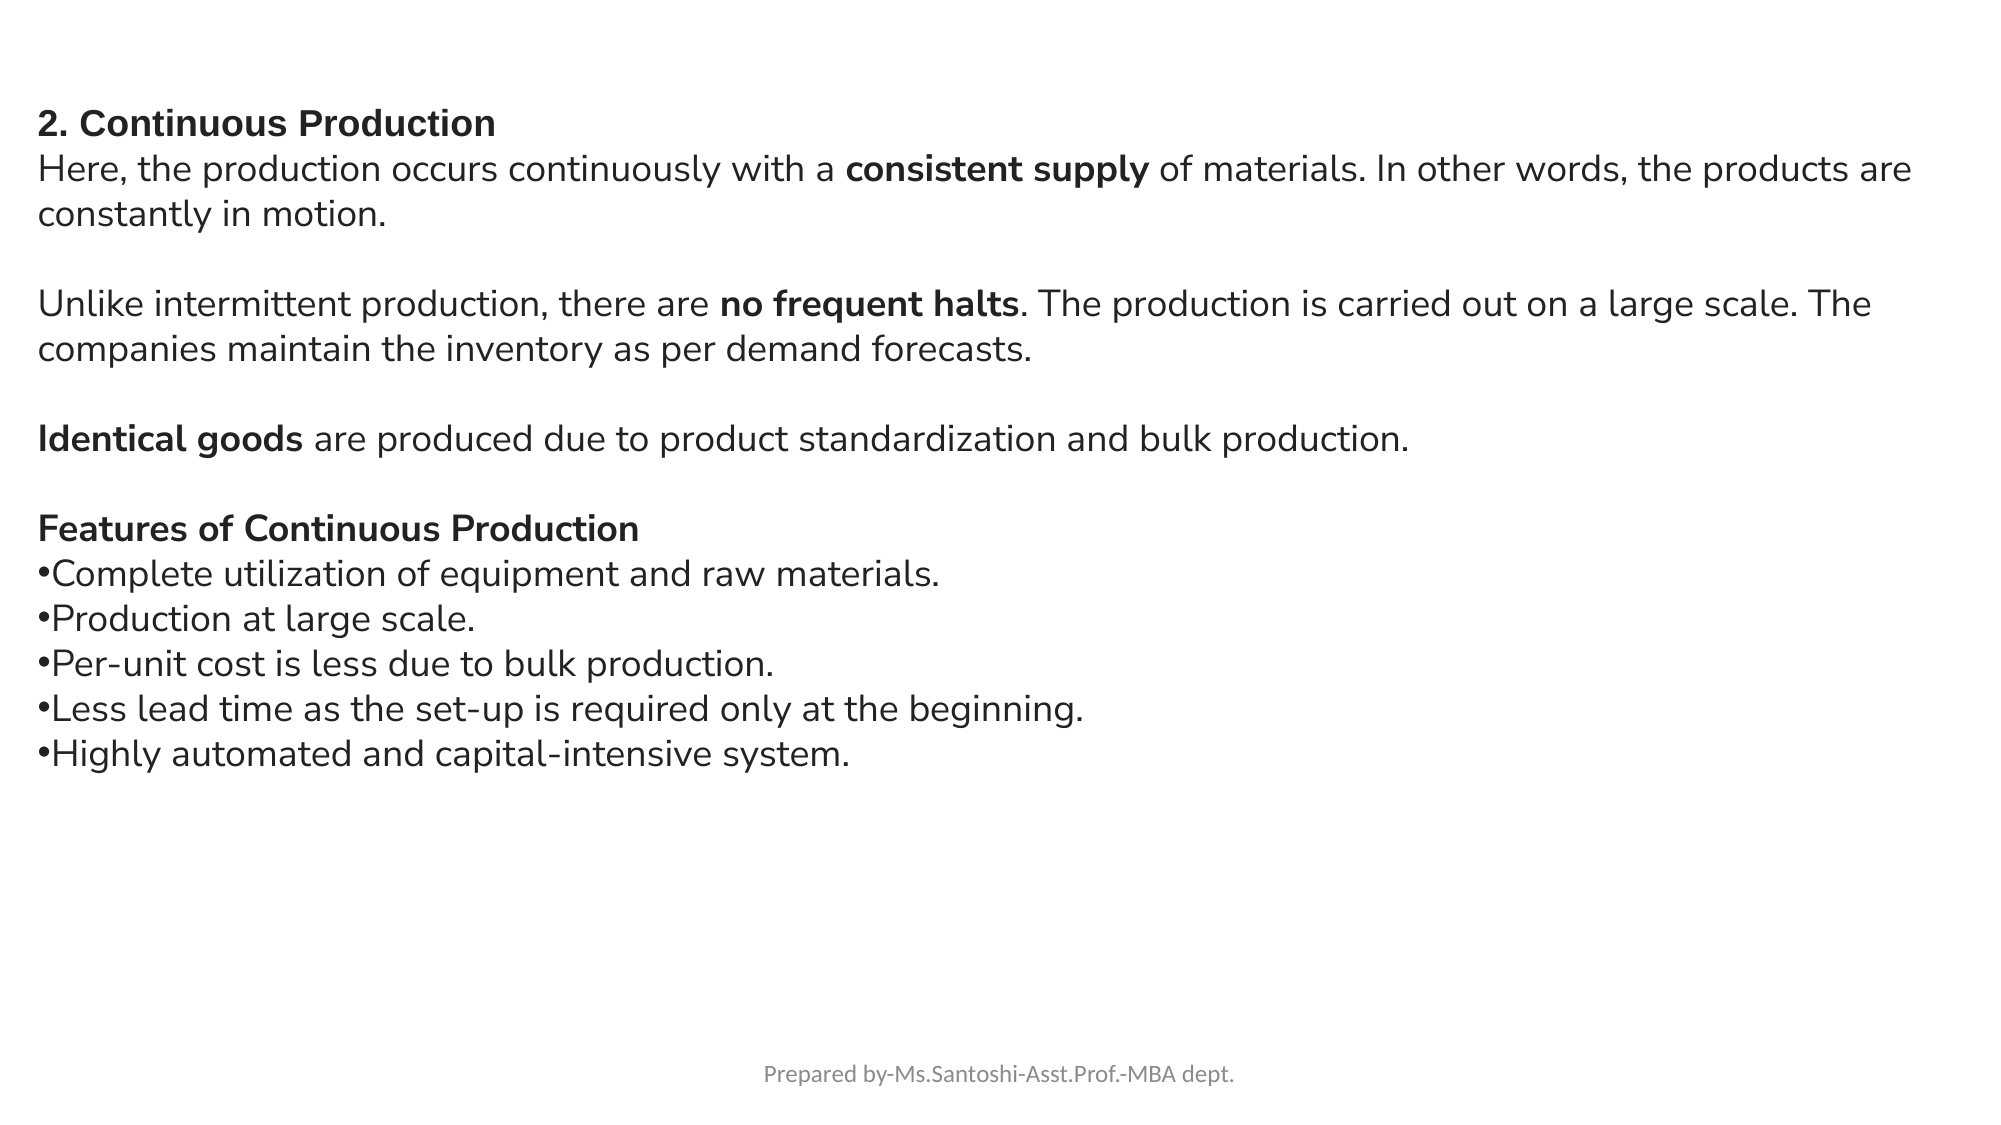

2. Continuous Production
Here, the production occurs continuously with a consistent supply of materials. In other words, the products are constantly in motion.

Unlike intermittent production, there are no frequent halts. The production is carried out on a large scale. The companies maintain the inventory as per demand forecasts.

Identical goods are produced due to product standardization and bulk production.

Features of Continuous Production
Complete utilization of equipment and raw materials.
Production at large scale.
Per-unit cost is less due to bulk production.
Less lead time as the set-up is required only at the beginning.
Highly automated and capital-intensive system.

Prepared by-Ms.Santoshi-Asst.Prof.-MBA dept.